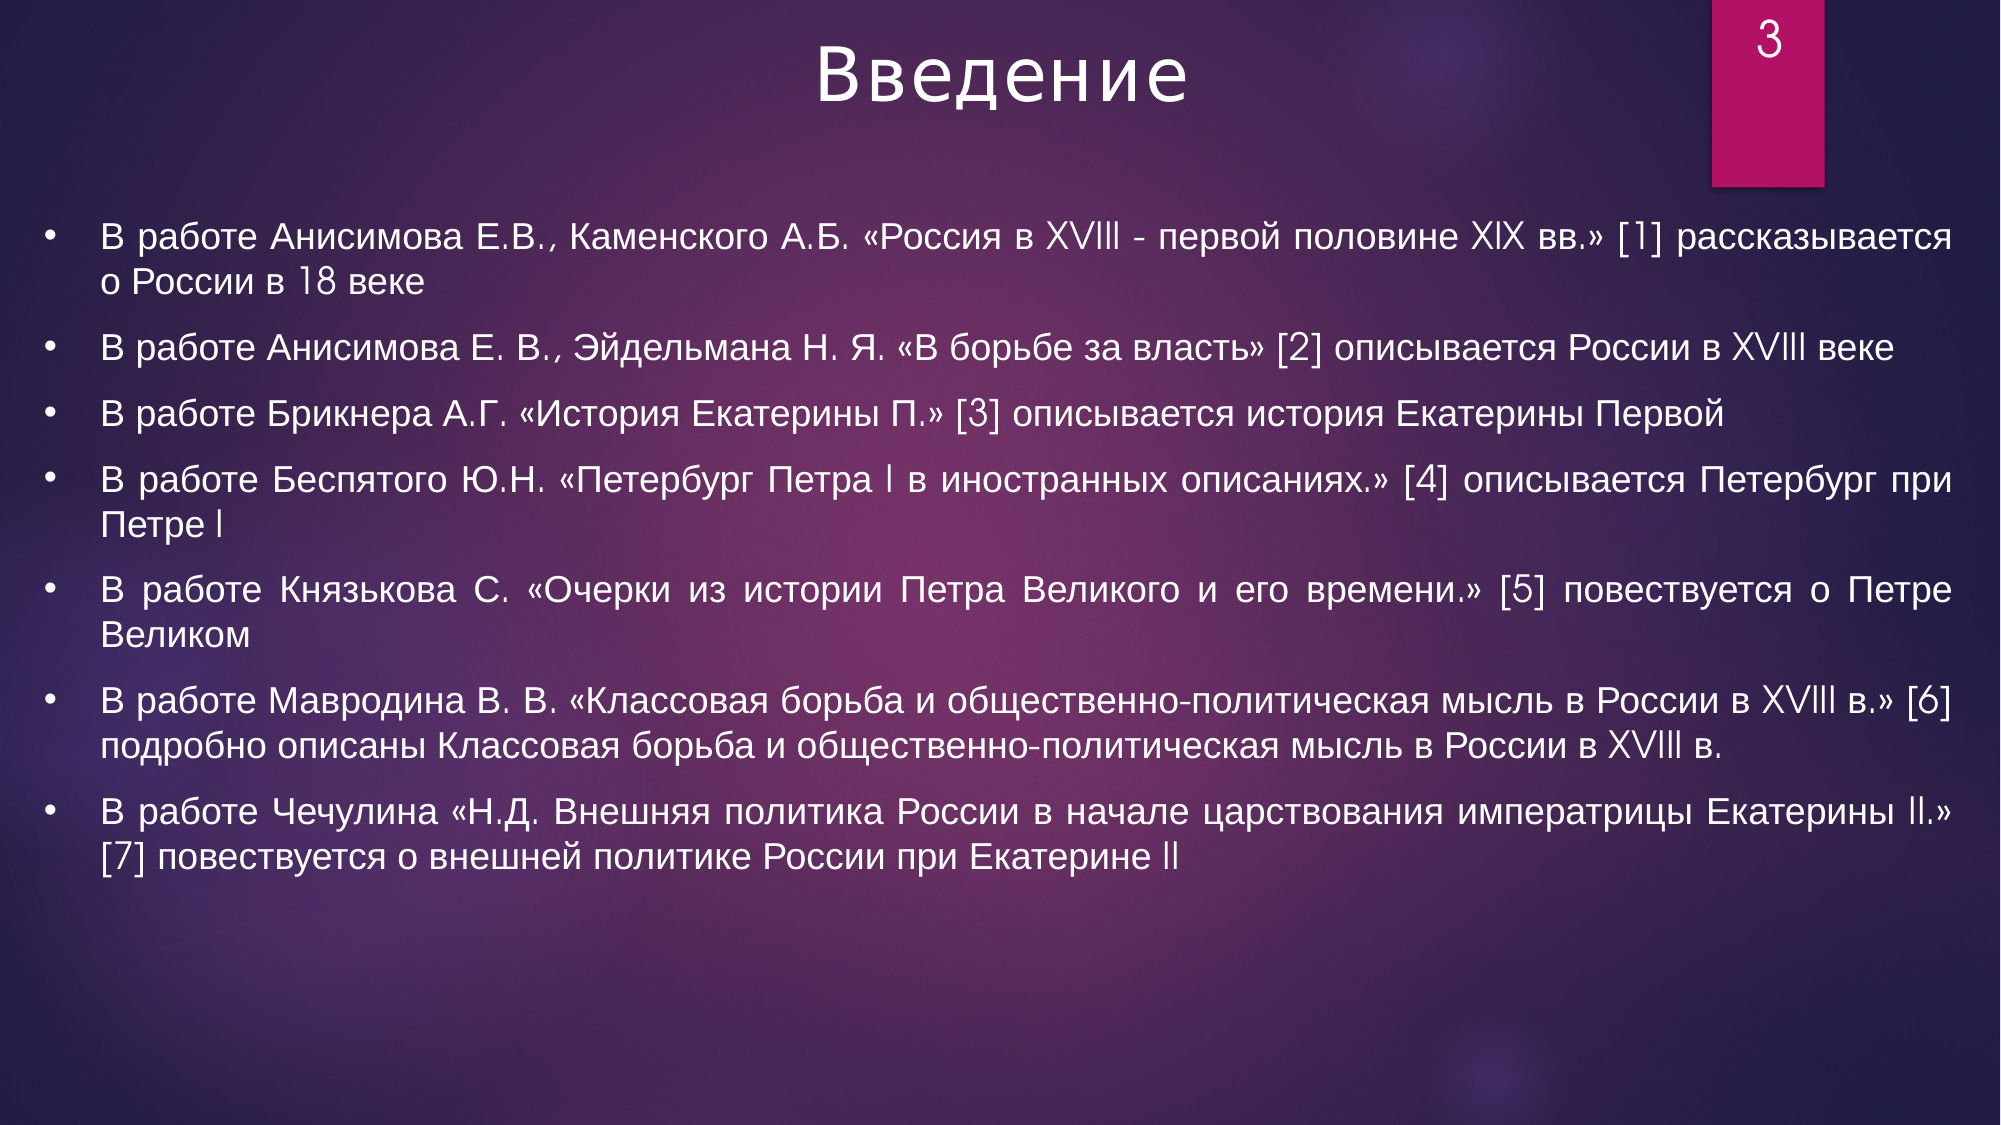

3
Введение

В работе Анисимова Е.В., Каменского А.Б. «Россия в XVIII - первой половине XIX вв.» [1] рассказывается о России в 18 веке
В работе Анисимова Е. В., Эйдельмана Н. Я. «В борьбе за власть» [2] описывается России в XVIII веке
В работе Брикнера А.Г. «История Екатерины П.» [3] описывается история Екатерины Первой
В работе Беспятого Ю.Н. «Петербург Петра I в иностранных описаниях.» [4] описывается Петербург при Петре I
В работе Князькова С. «Очерки из истории Петра Великого и его времени.» [5] повествуется о Петре Великом
В работе Мавродина В. В. «Классовая борьба и общественно-политическая мысль в России в XVIII в.» [6] подробно описаны Классовая борьба и общественно-политическая мысль в России в XVIII в.
В работе Чечулина «Н.Д. Внешняя политика России в начале царствования императрицы Екатерины II.» [7] повествуется о внешней политике России при Екатерине II